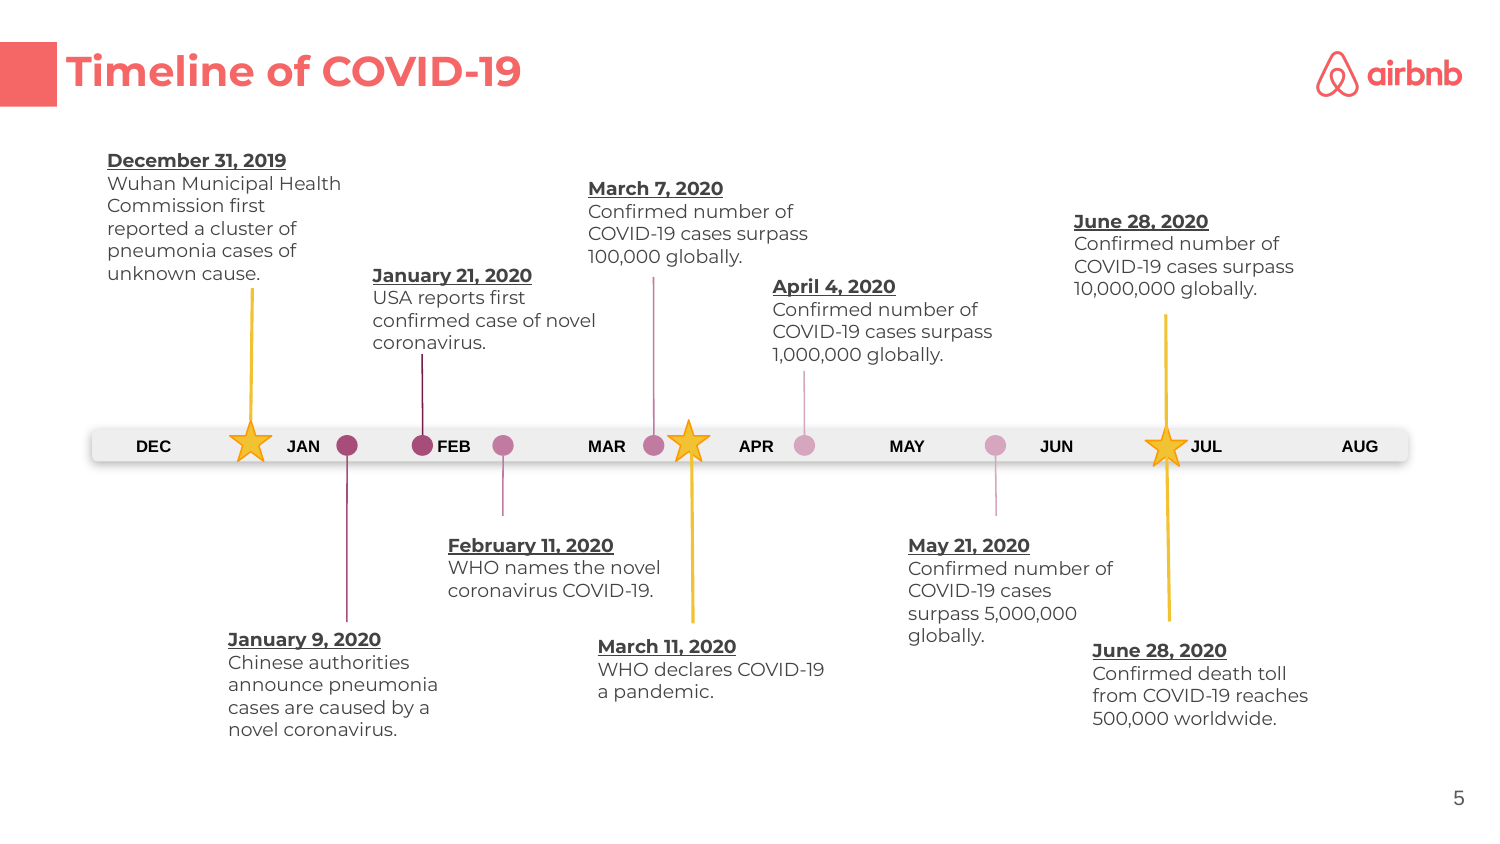

# Timeline of COVID-19
December 31, 2019
Wuhan Municipal Health Commission first reported a cluster of pneumonia cases of unknown cause.
March 7, 2020
Confirmed number of COVID-19 cases surpass 100,000 globally.
June 28, 2020
Confirmed number of COVID-19 cases surpass 10,000,000 globally.
January 21, 2020
USA reports first confirmed case of novel coronavirus.
April 4, 2020
Confirmed number of COVID-19 cases surpass 1,000,000 globally.

DEC
JAN
FEB
MAR
APR
MAY
JUN
JUL
AUG

February 11, 2020
WHO names the novel coronavirus COVID-19.
May 21, 2020
Confirmed number of COVID-19 cases surpass 5,000,000 globally.
March 11, 2020
WHO declares COVID-19 a pandemic.
June 28, 2020
Confirmed death toll from COVID-19 reaches 500,000 worldwide.
January 9, 2020
Chinese authorities announce pneumonia cases are caused by a novel coronavirus.
5